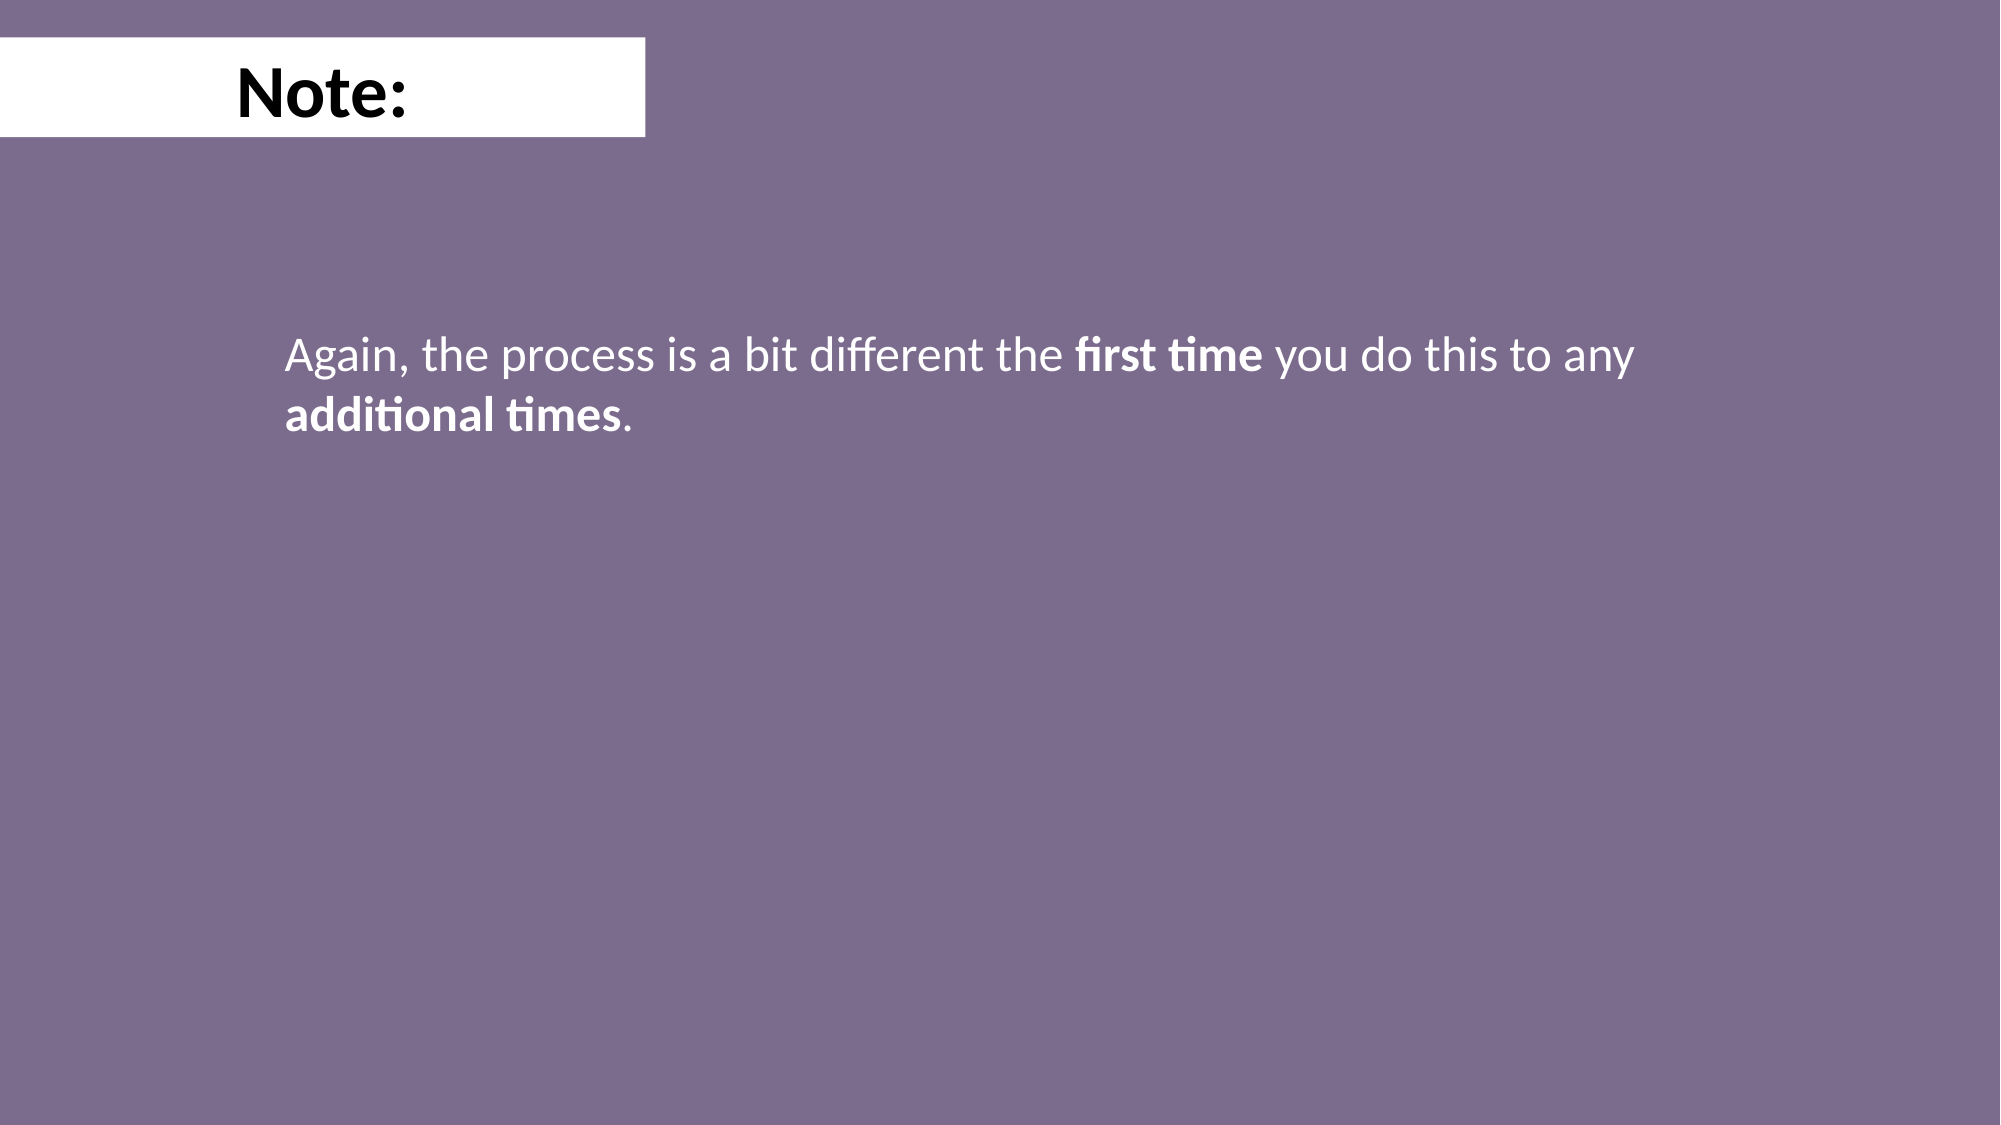

Note:
Again, the process is a bit different the first time you do this to any additional times.